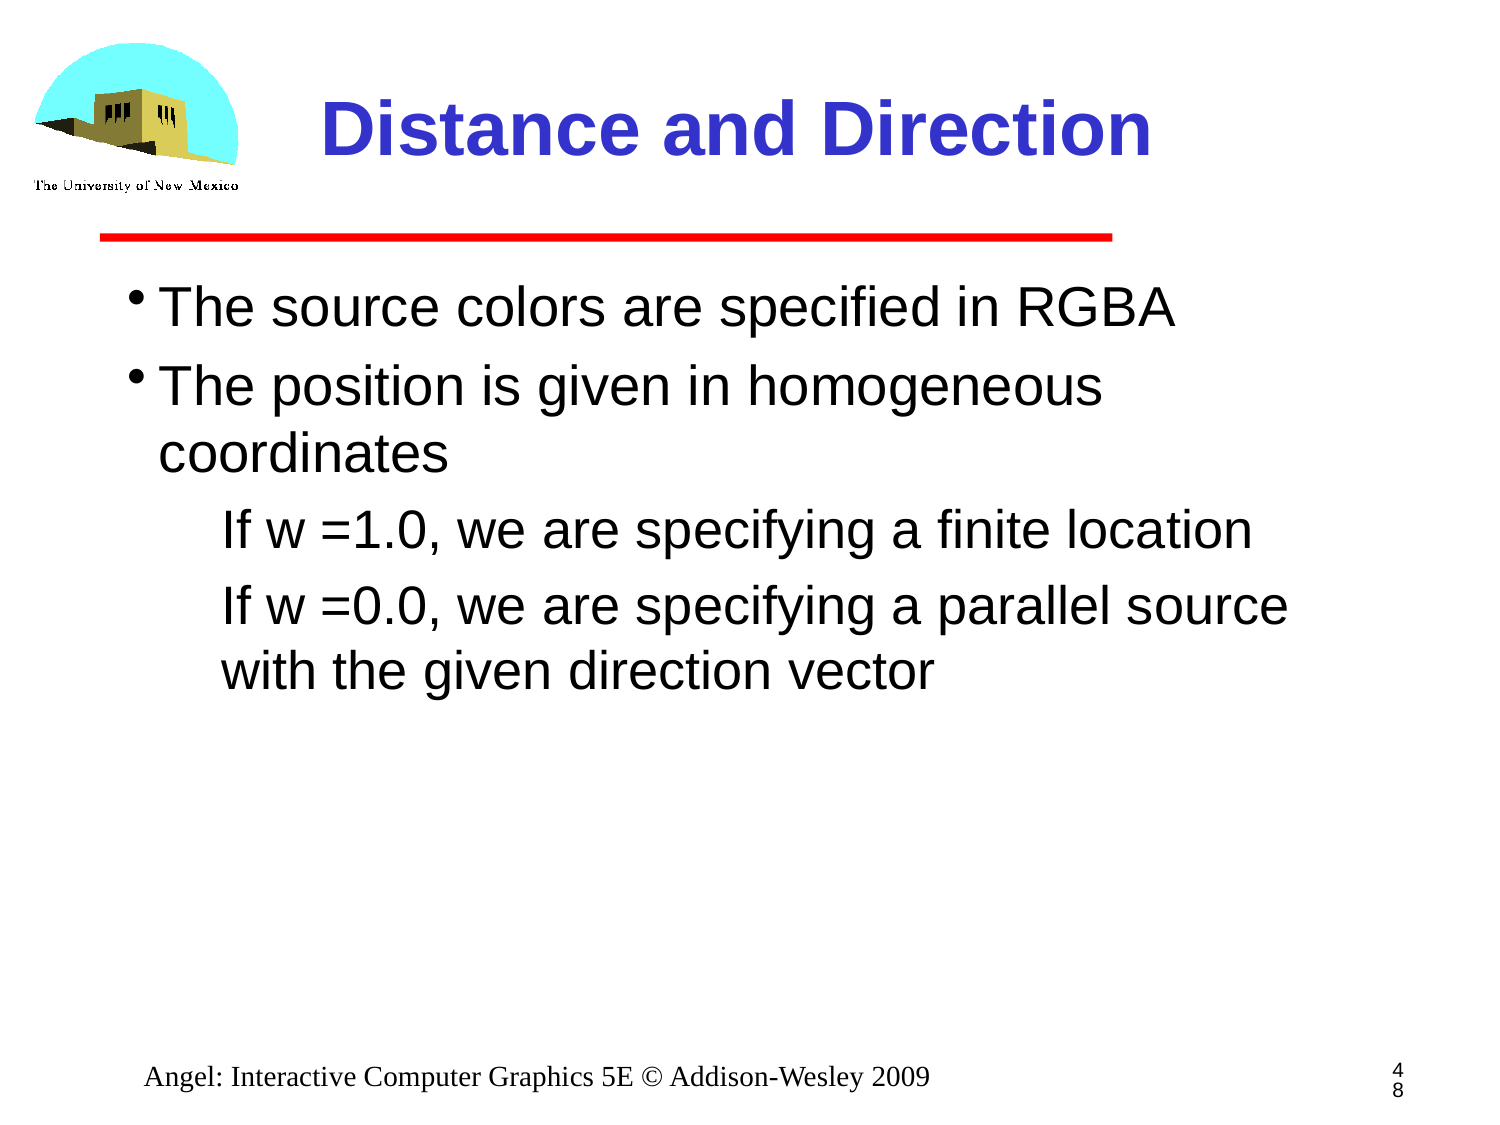

# Distance and Direction
The source colors are specified in RGBA
The position is given in homogeneous coordinates
If w =1.0, we are specifying a finite location
If w =0.0, we are specifying a parallel source with the given direction vector
48
Angel: Interactive Computer Graphics 5E © Addison-Wesley 2009